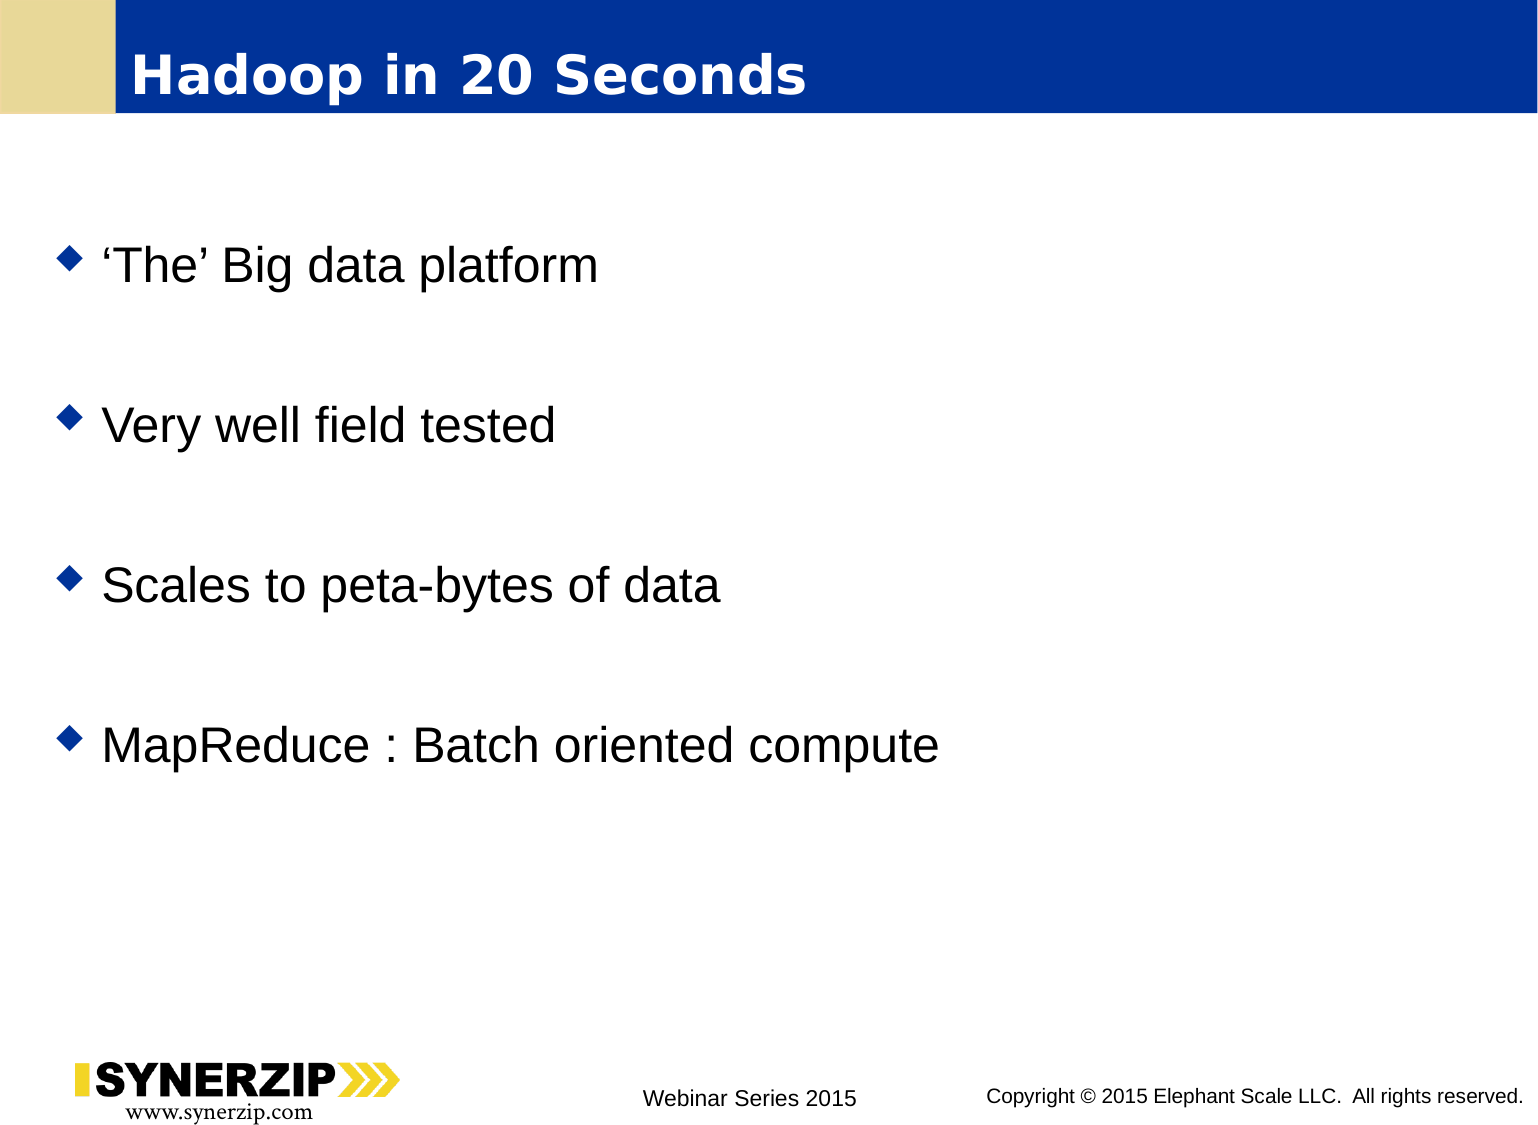

# Hadoop in 20 Seconds
‘The’ Big data platform
Very well field tested
Scales to peta-bytes of data
MapReduce : Batch oriented compute